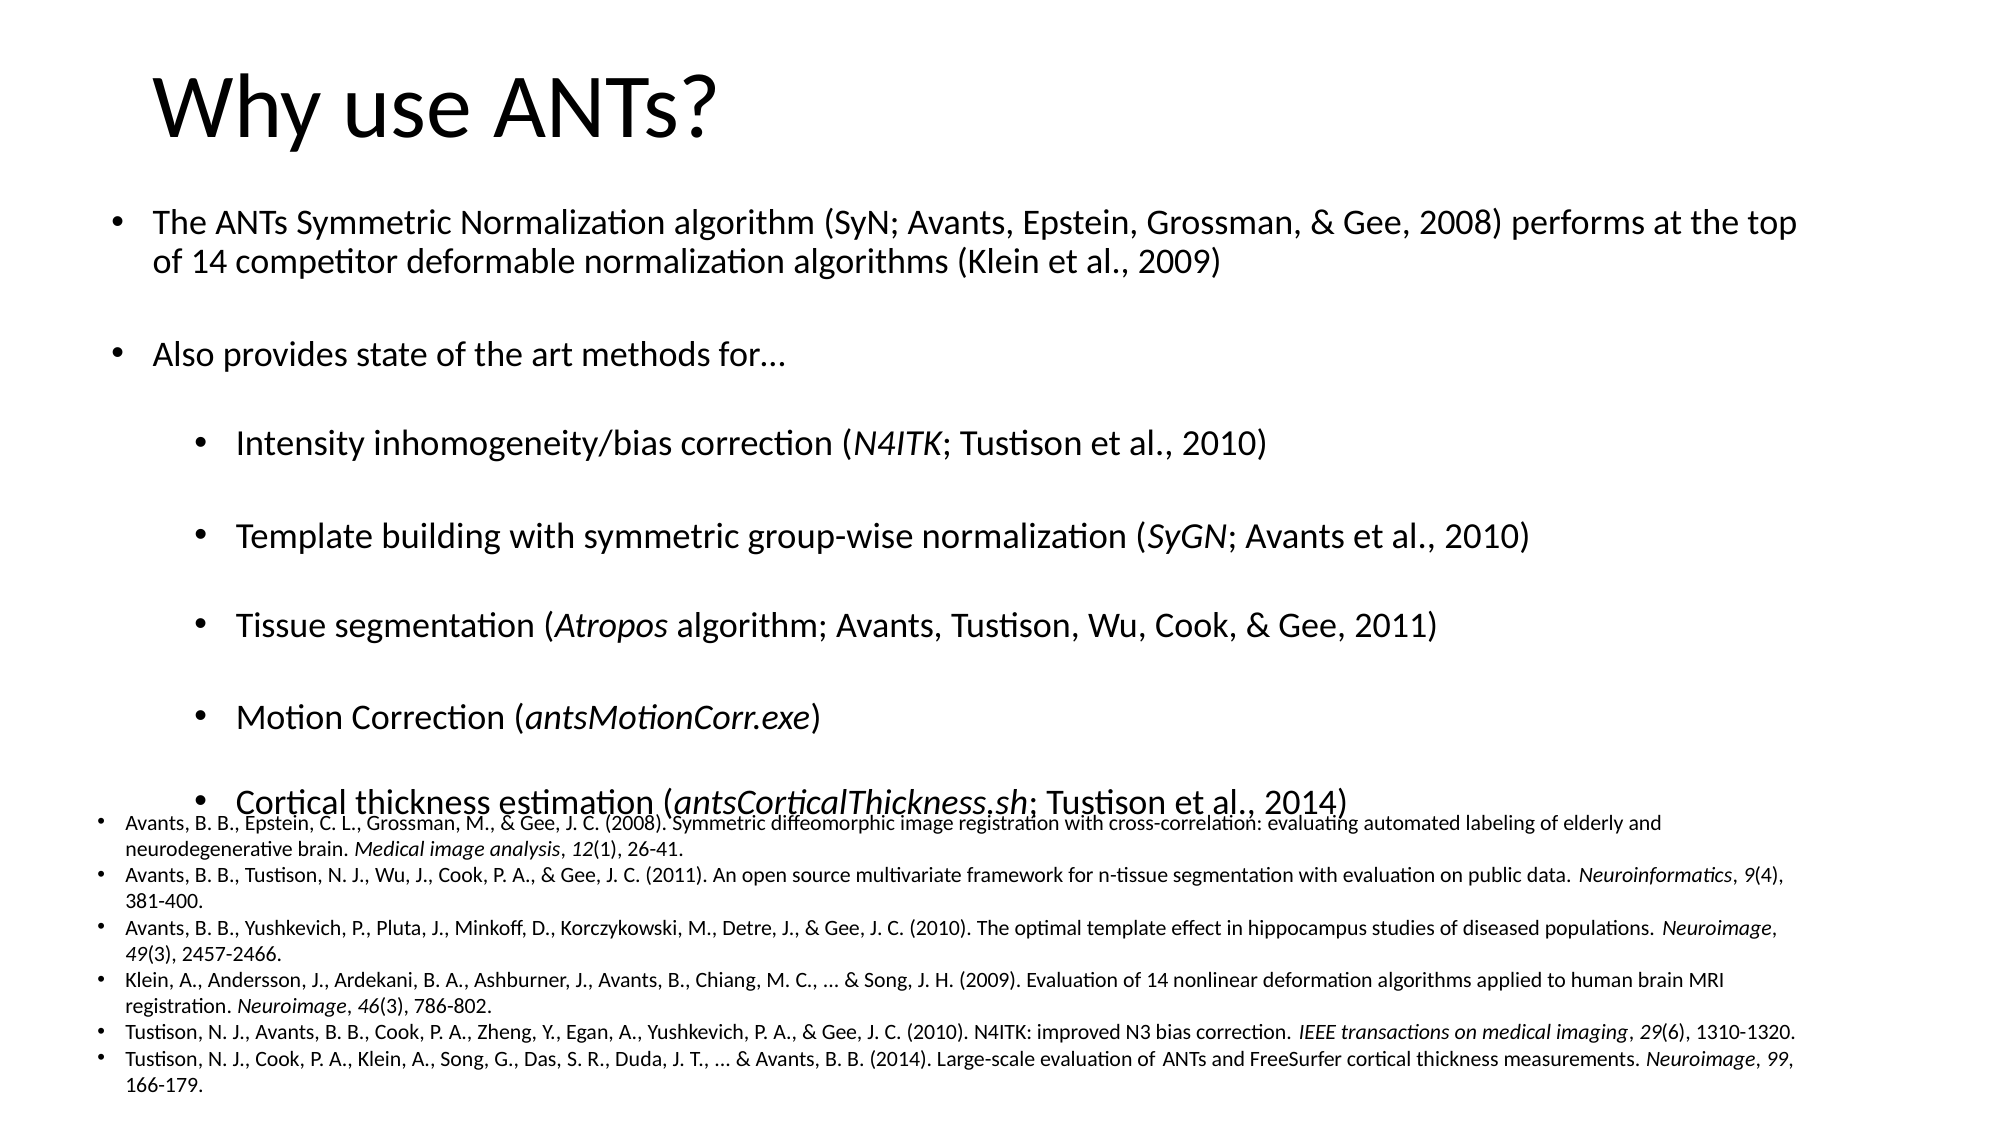

# Why use ANTs?
The ANTs Symmetric Normalization algorithm (SyN; Avants, Epstein, Grossman, & Gee, 2008) performs at the top of 14 competitor deformable normalization algorithms (Klein et al., 2009)

Also provides state of the art methods for…

Intensity inhomogeneity/bias correction (N4ITK; Tustison et al., 2010)

Template building with symmetric group-wise normalization (SyGN; Avants et al., 2010)

Tissue segmentation (Atropos algorithm; Avants, Tustison, Wu, Cook, & Gee, 2011)

Motion Correction (antsMotionCorr.exe)

Cortical thickness estimation (antsCorticalThickness.sh; Tustison et al., 2014)

Avants, B. B., Epstein, C. L., Grossman, M., & Gee, J. C. (2008). Symmetric diffeomorphic image registration with cross-correlation: evaluating automated labeling of elderly and neurodegenerative brain. Medical image analysis, 12(1), 26-41.
Avants, B. B., Tustison, N. J., Wu, J., Cook, P. A., & Gee, J. C. (2011). An open source multivariate framework for n-tissue segmentation with evaluation on public data. Neuroinformatics, 9(4), 381-400.
Avants, B. B., Yushkevich, P., Pluta, J., Minkoff, D., Korczykowski, M., Detre, J., & Gee, J. C. (2010). The optimal template effect in hippocampus studies of diseased populations. Neuroimage, 49(3), 2457-2466.
Klein, A., Andersson, J., Ardekani, B. A., Ashburner, J., Avants, B., Chiang, M. C., ... & Song, J. H. (2009). Evaluation of 14 nonlinear deformation algorithms applied to human brain MRI registration. Neuroimage, 46(3), 786-802.
Tustison, N. J., Avants, B. B., Cook, P. A., Zheng, Y., Egan, A., Yushkevich, P. A., & Gee, J. C. (2010). N4ITK: improved N3 bias correction. IEEE transactions on medical imaging, 29(6), 1310-1320.
Tustison, N. J., Cook, P. A., Klein, A., Song, G., Das, S. R., Duda, J. T., ... & Avants, B. B. (2014). Large-scale evaluation of ANTs and FreeSurfer cortical thickness measurements. Neuroimage, 99, 166-179.